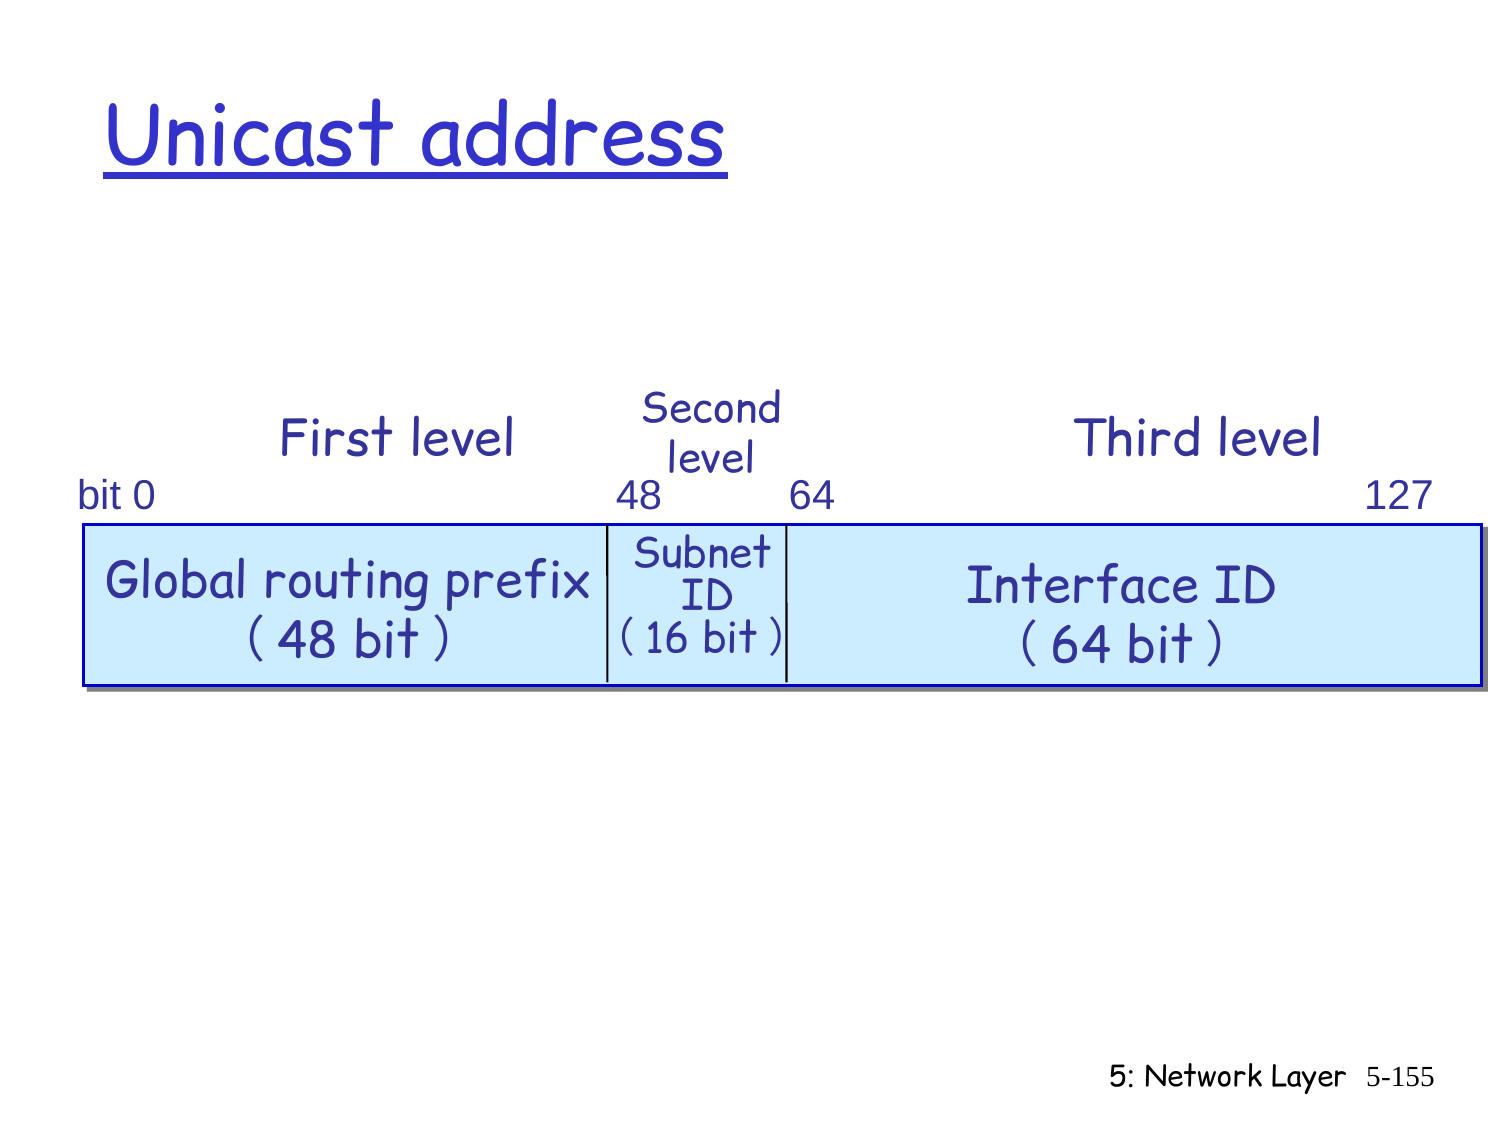

# Unicast address
Second
level
First level
Third level
bit 0                                        48           64                                              127

Subnet
 ID
（16 bit）
Global routing prefix
（48 bit）
Interface ID
（64 bit）
5: Network Layer
5-155